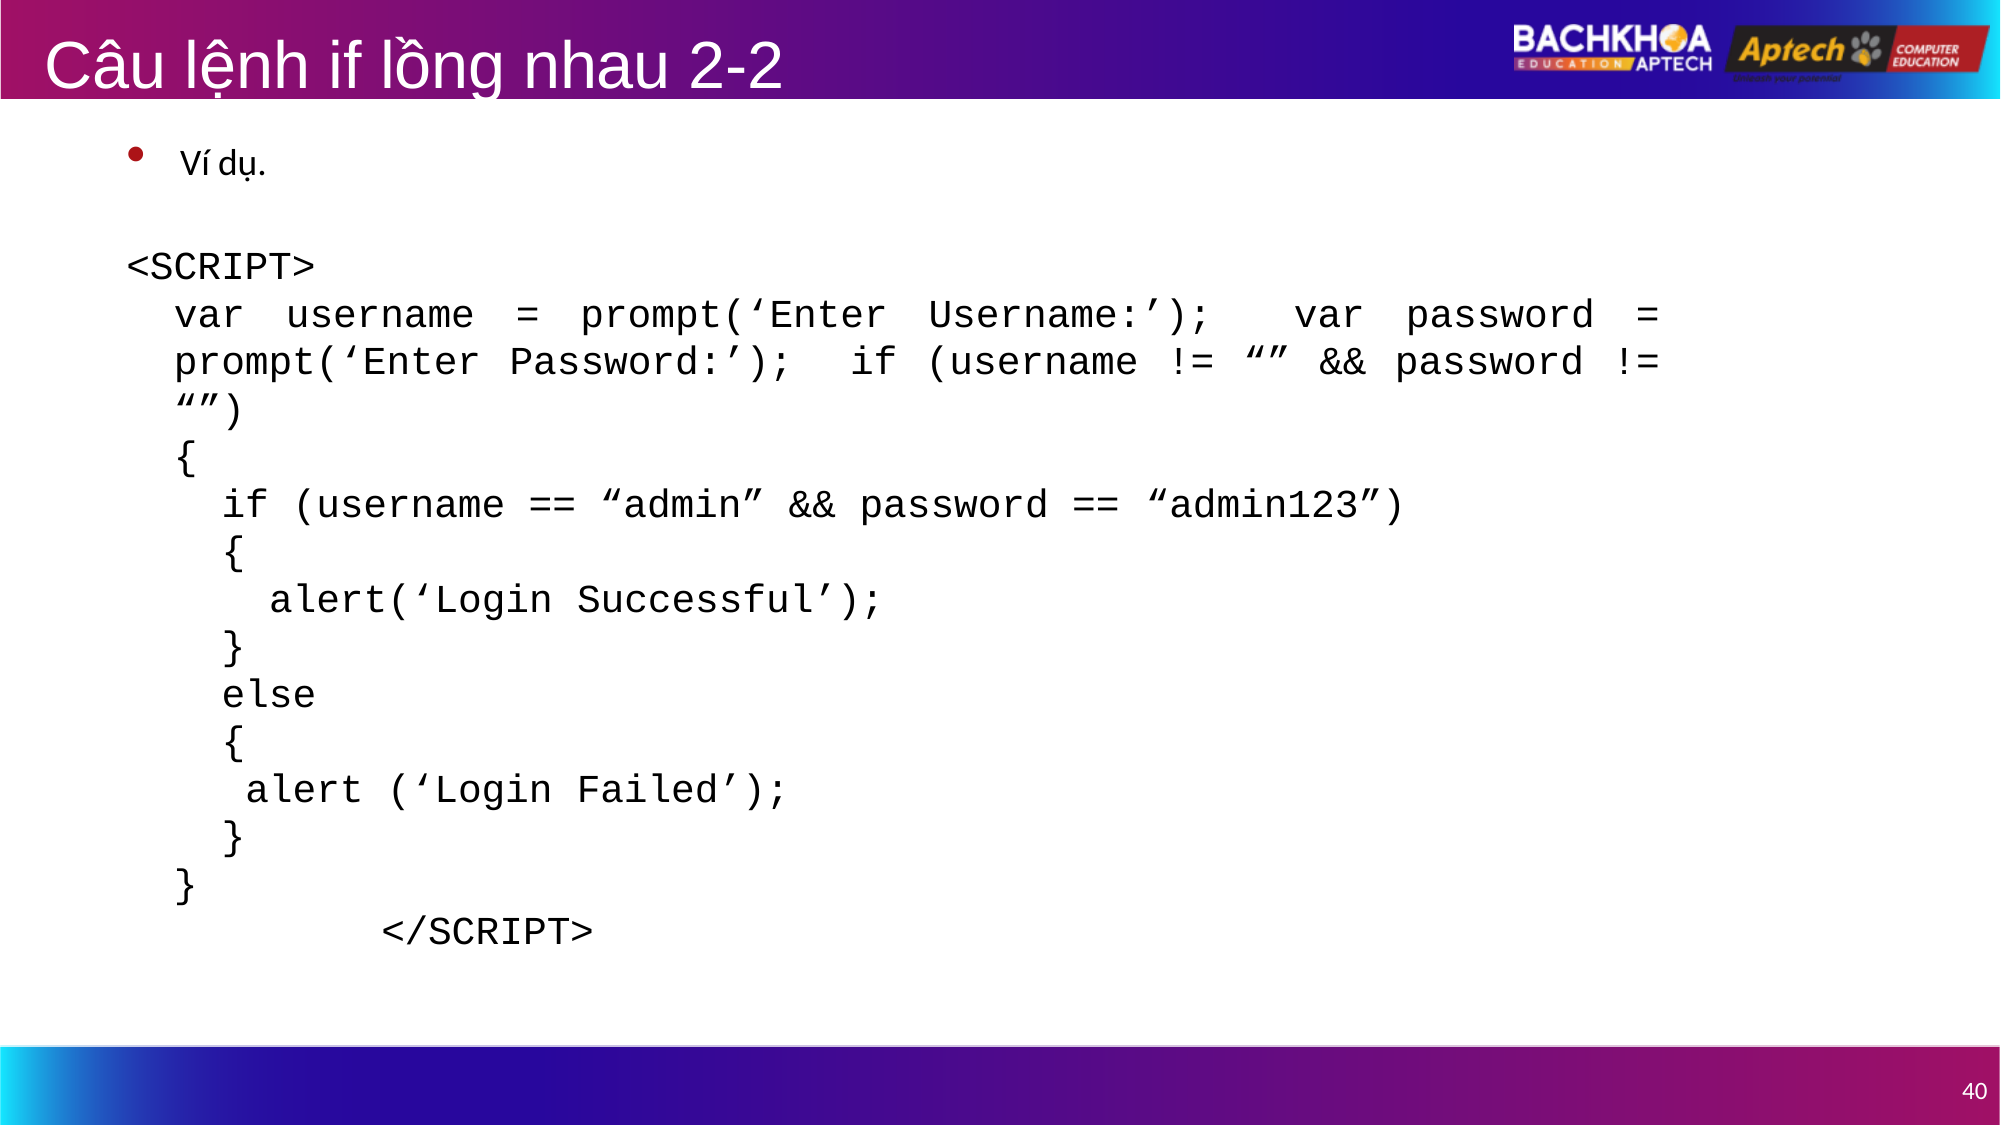

# Câu lệnh if lồng nhau 2-2
Ví dụ.
<SCRIPT>
var username = prompt(‘Enter Username:’);  var password = prompt(‘Enter Password:’);  if (username != “” && password != “”)
{
if (username == “admin” && password == “admin123”)
{
alert(‘Login Successful’);
}
else
{
alert (‘Login Failed’);
}
}
</SCRIPT>
40